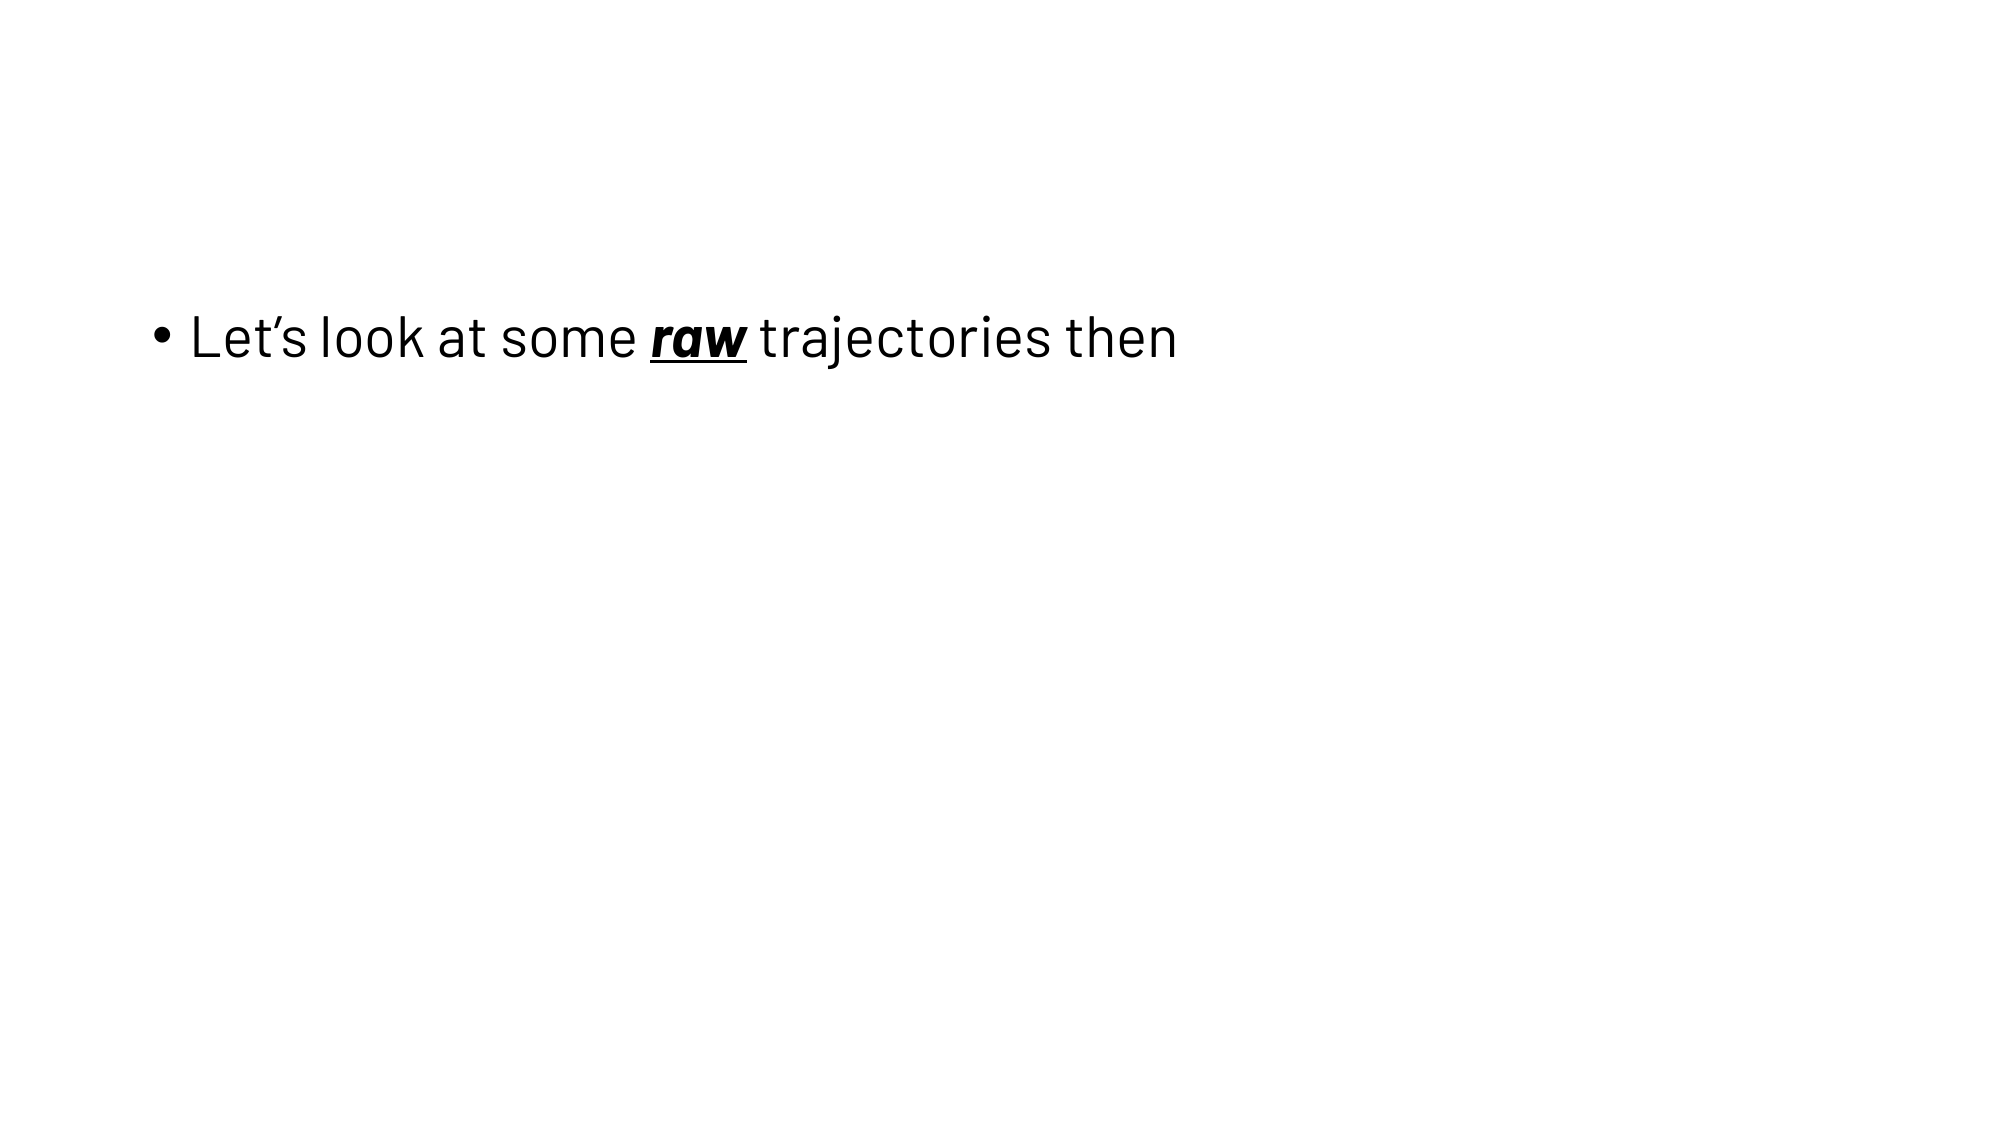

#
Let’s look at some raw trajectories then